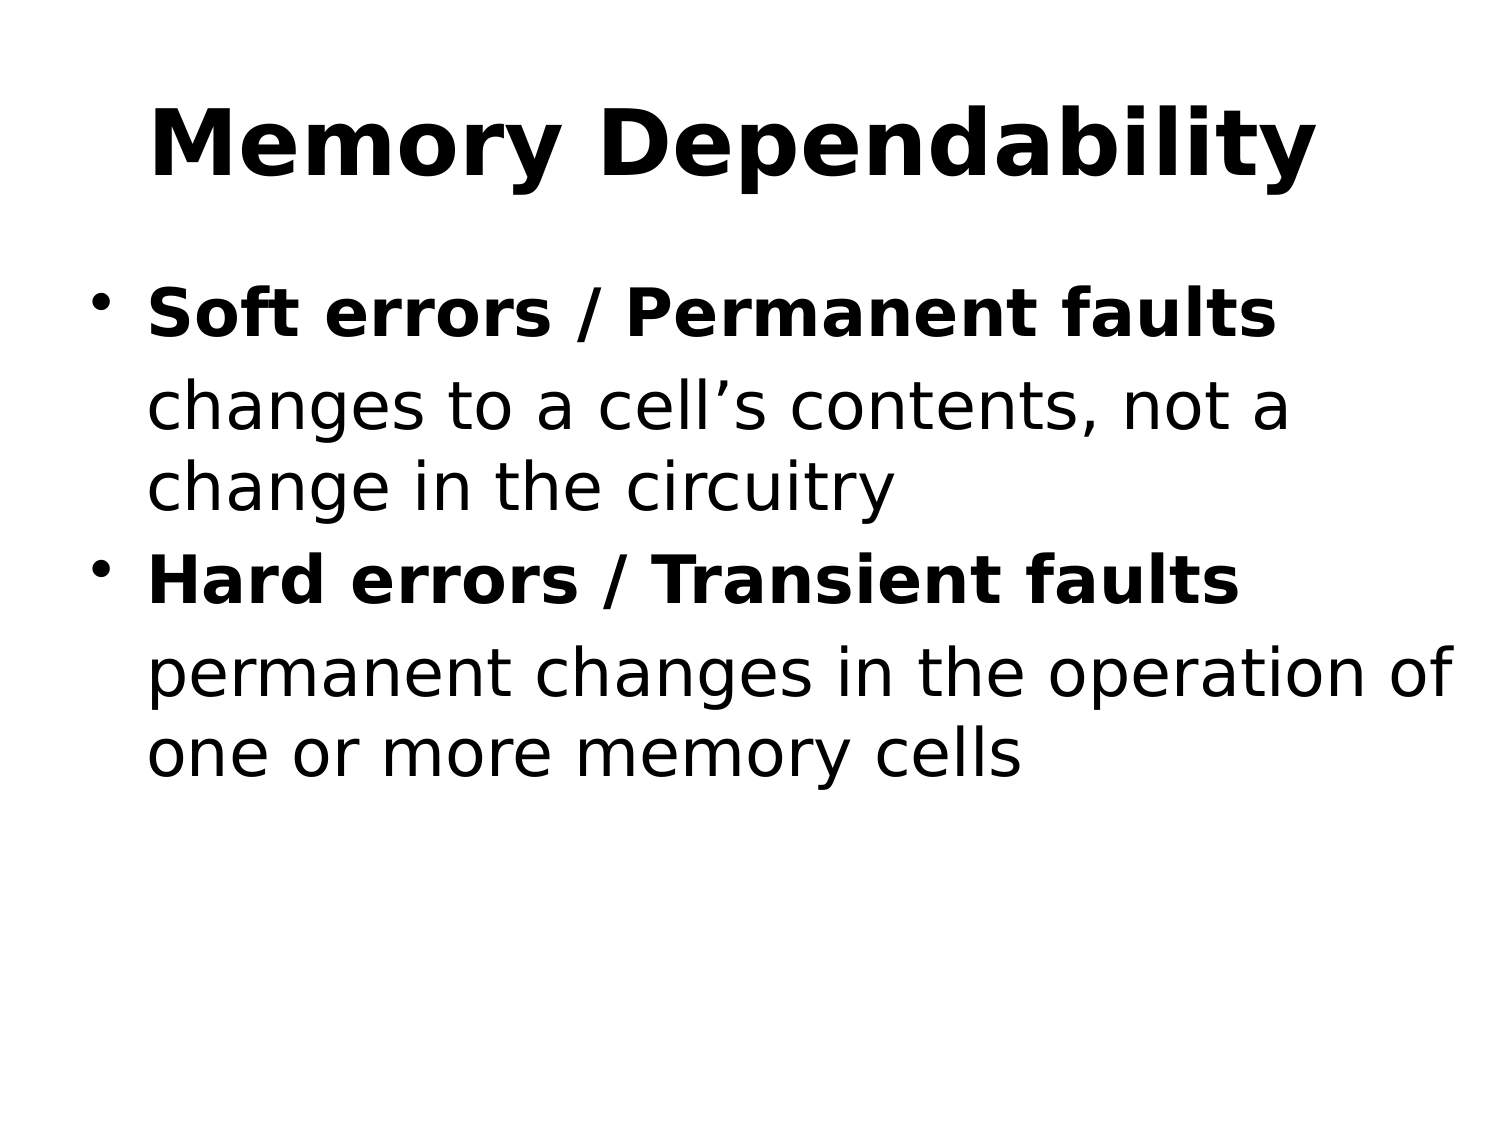

# Memory Dependability
Soft errors / Permanent faults
	changes to a cell’s contents, not a change in the circuitry
Hard errors / Transient faults
	permanent changes in the operation of one or more memory cells